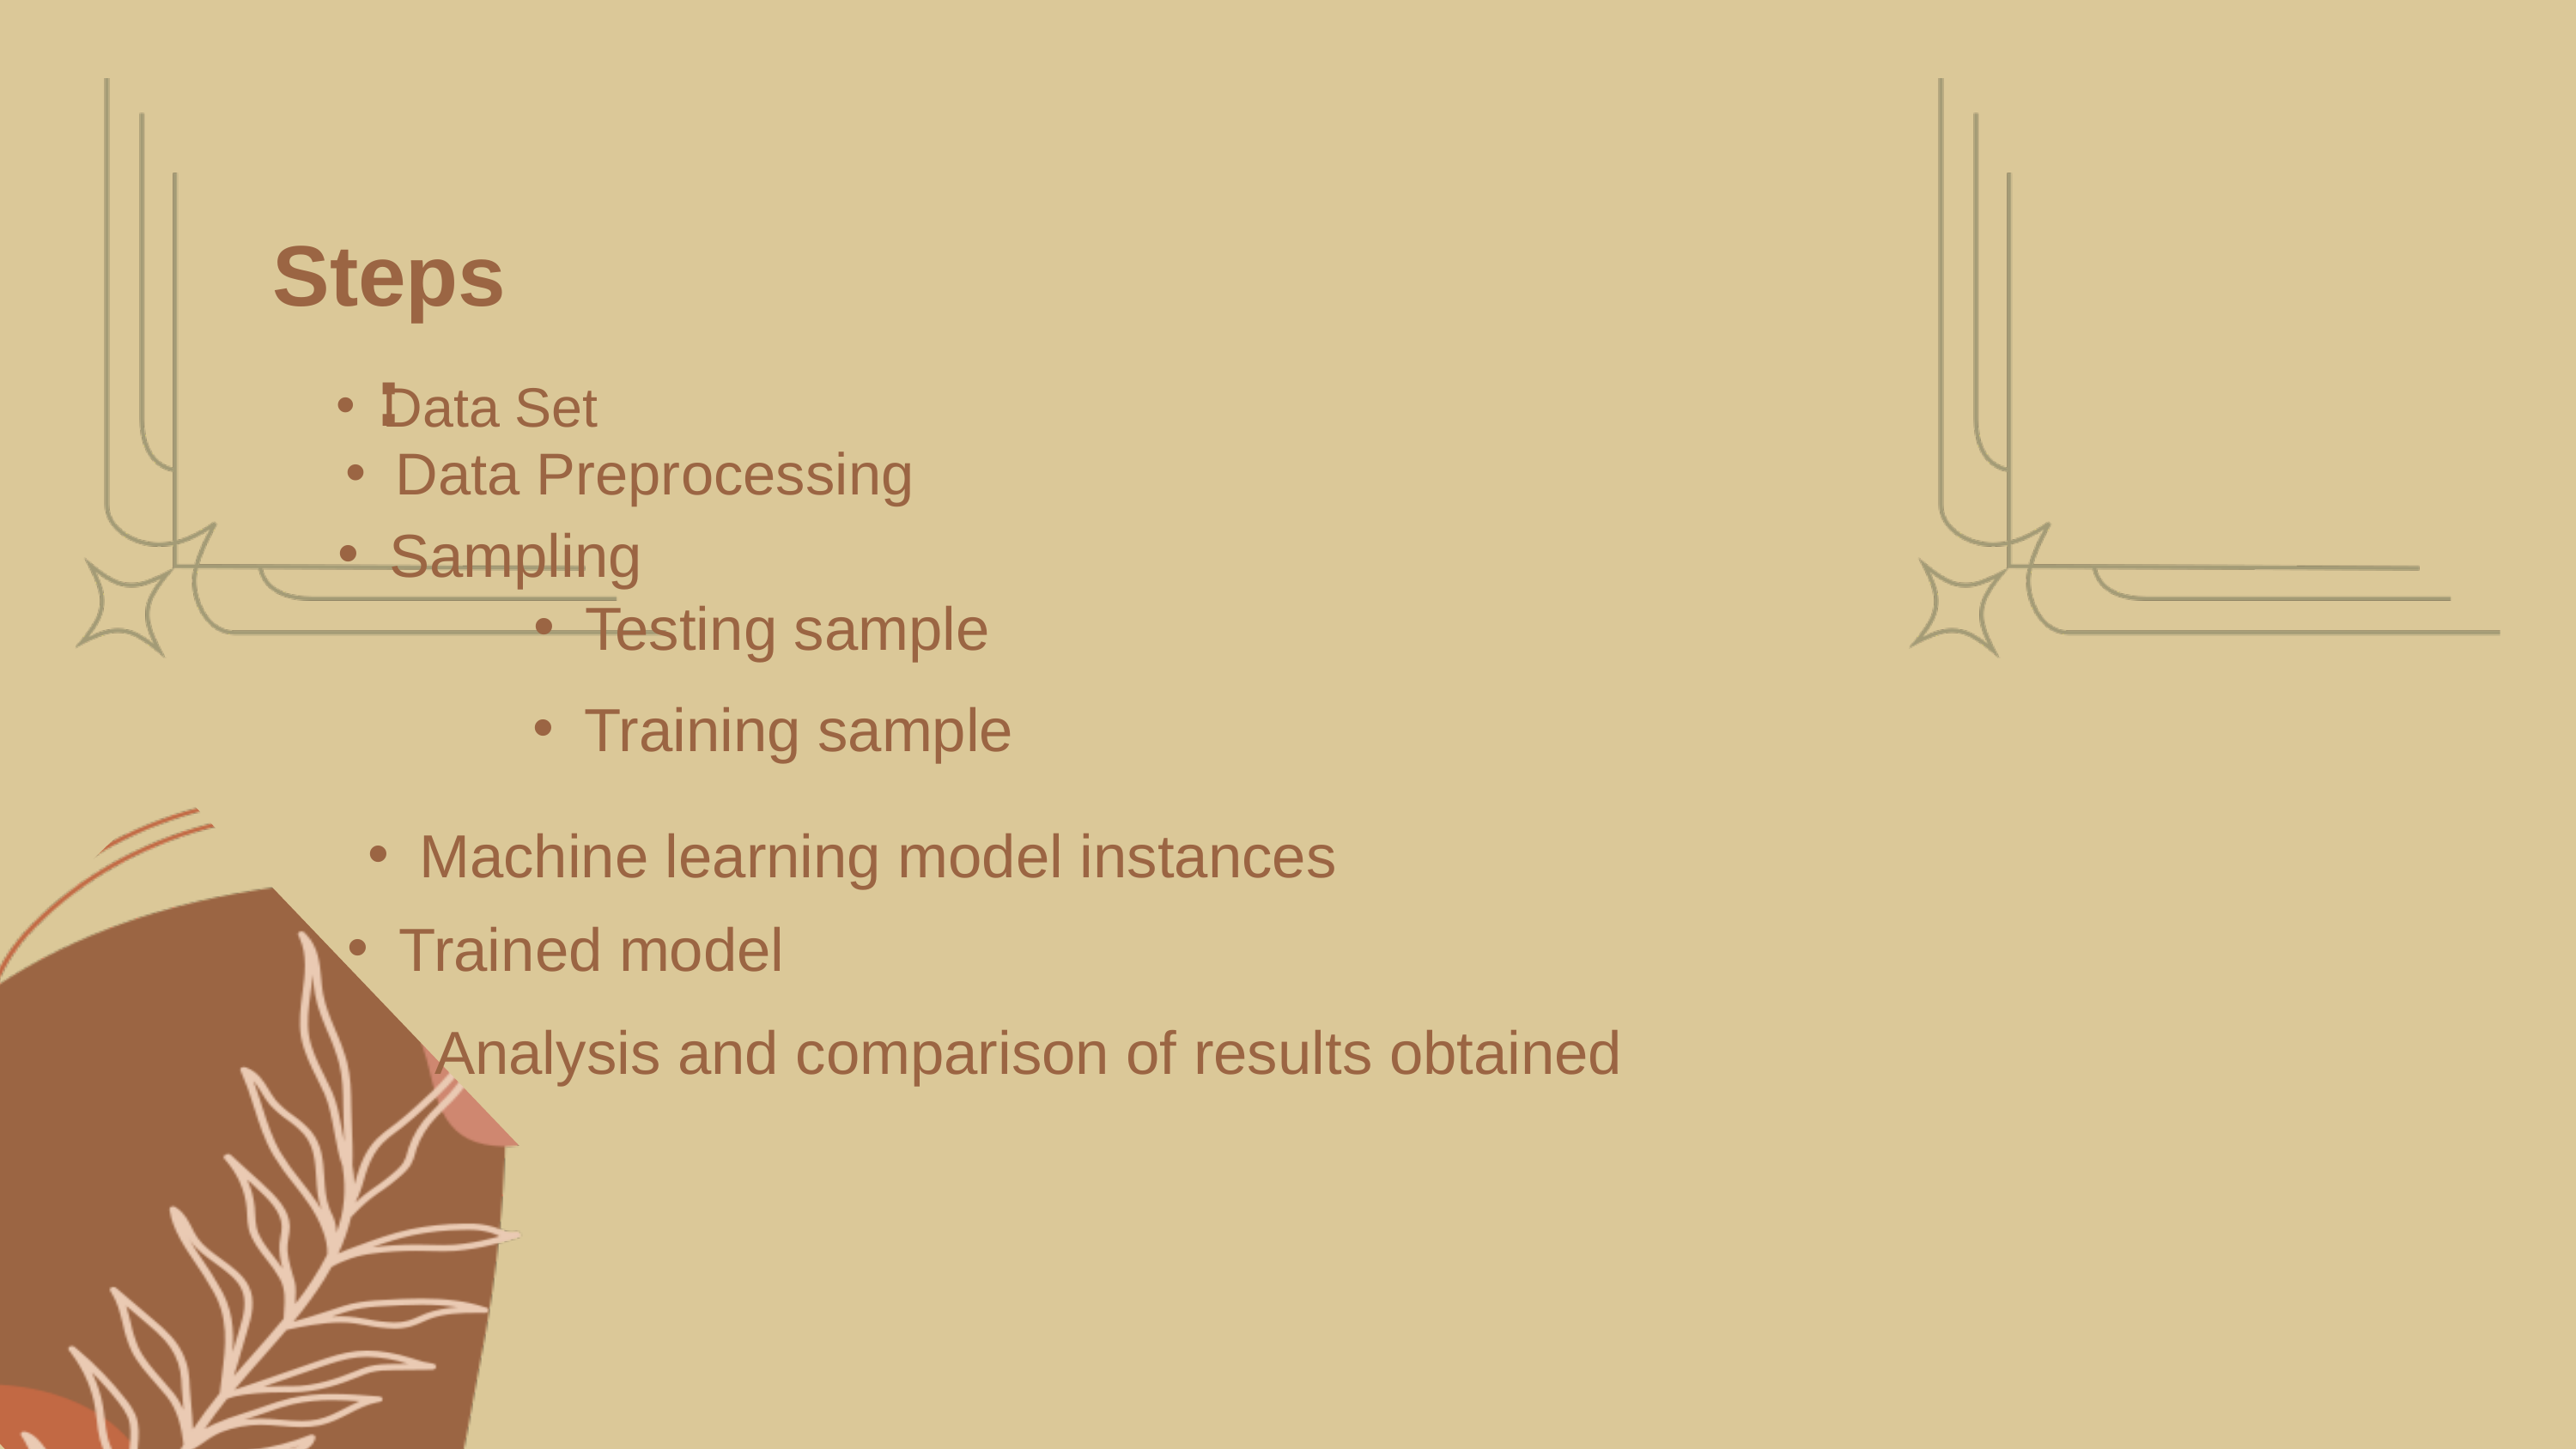

Steps:
Data Set
Data Preprocessing
Sampling
Testing sample
Training sample
Machine learning model instances

Trained model
Analysis and comparison of results obtained